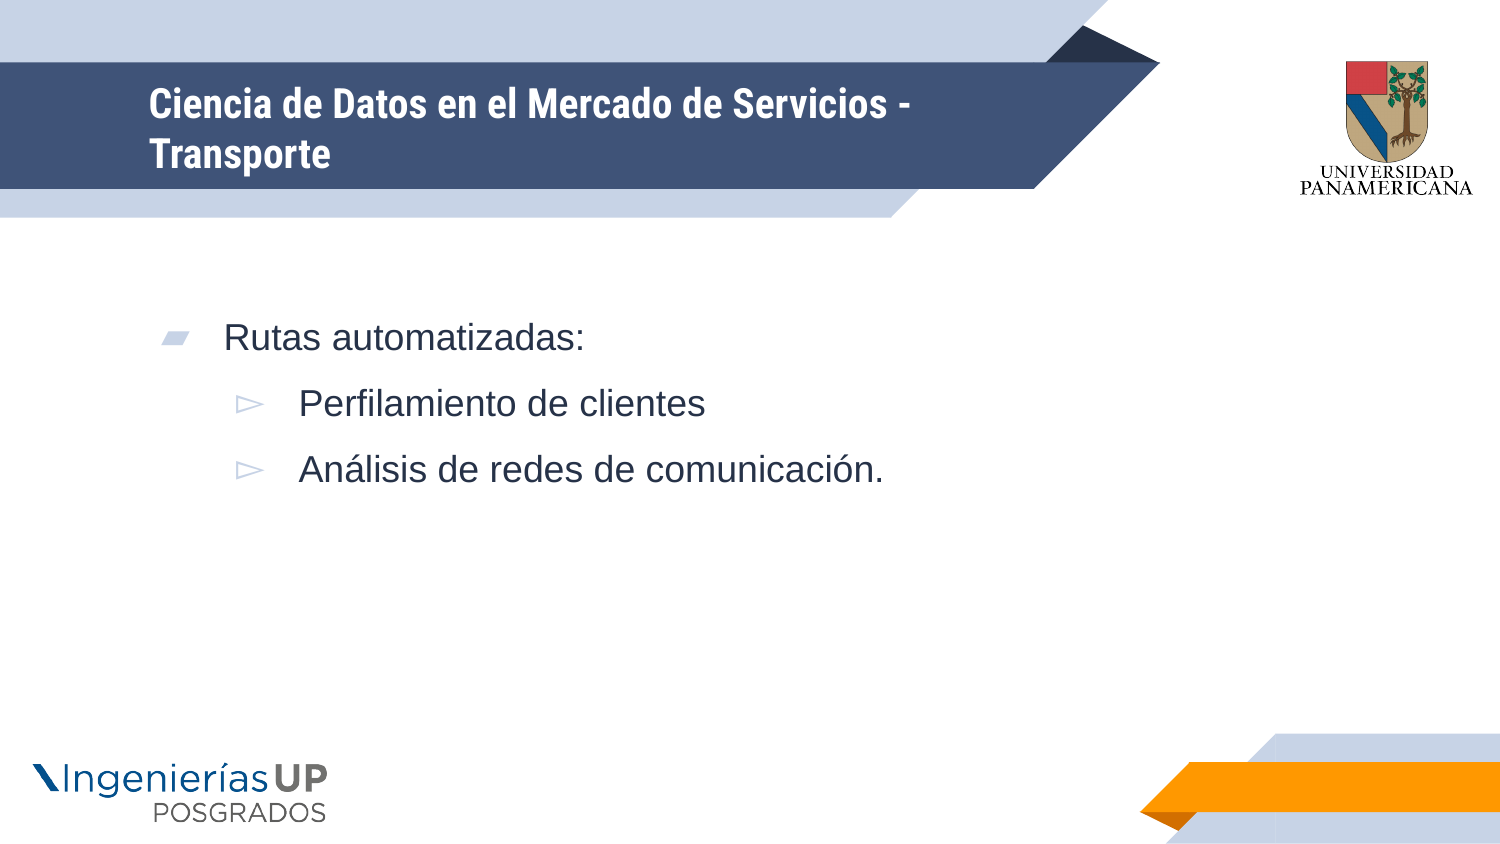

# Ciencia de Datos en el Mercado de Servicios -Transporte
Rutas automatizadas:
Perfilamiento de clientes
Análisis de redes de comunicación.